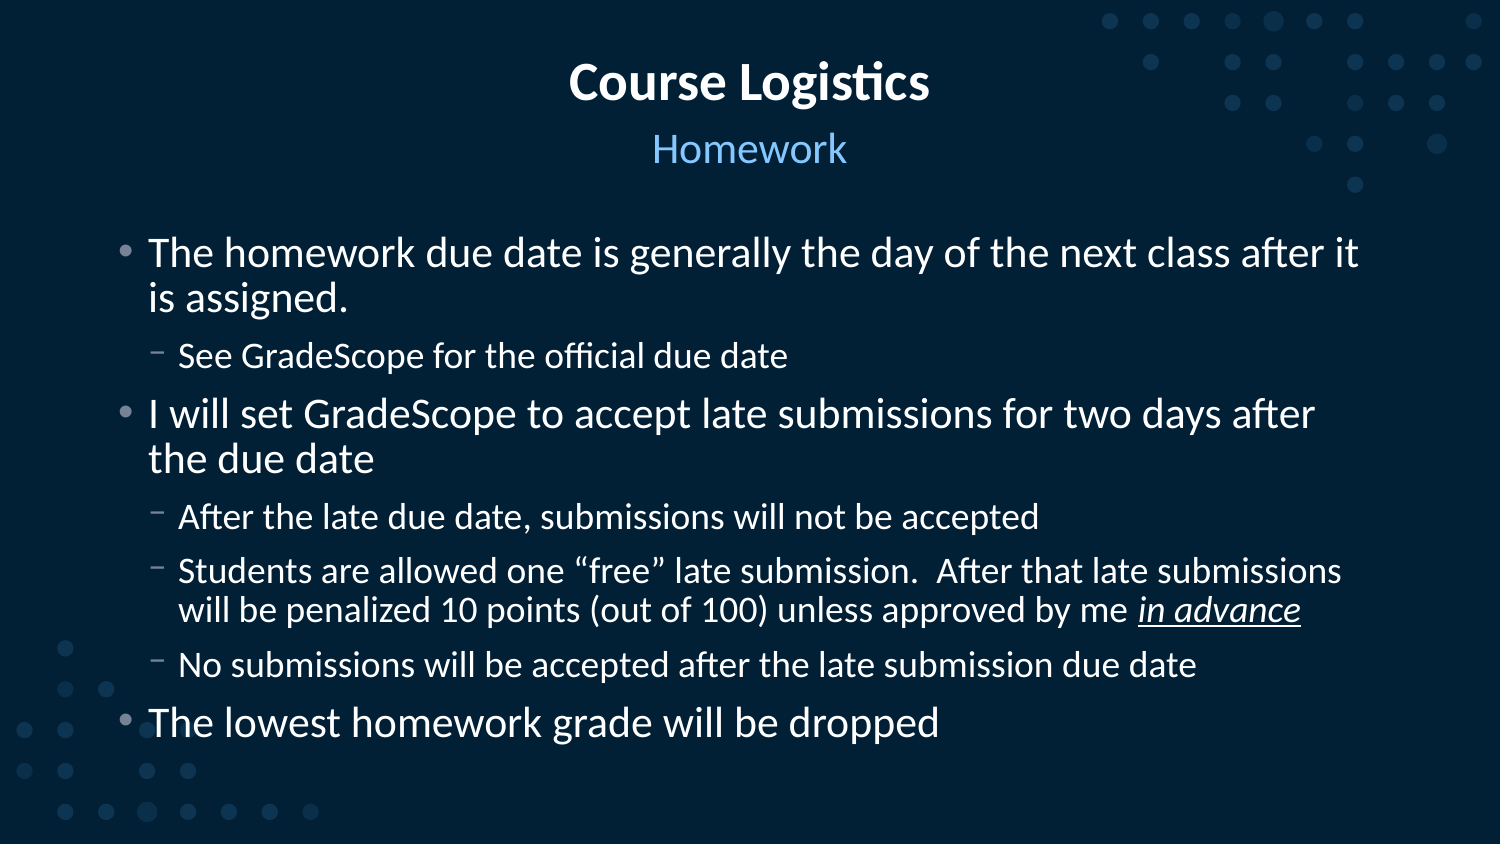

# Course Logistics
Homework
The homework due date is generally the day of the next class after it is assigned.
See GradeScope for the official due date
I will set GradeScope to accept late submissions for two days after the due date
After the late due date, submissions will not be accepted
Students are allowed one “free” late submission.  After that late submissions will be penalized 10 points (out of 100) unless approved by me in advance
No submissions will be accepted after the late submission due date
The lowest homework grade will be dropped